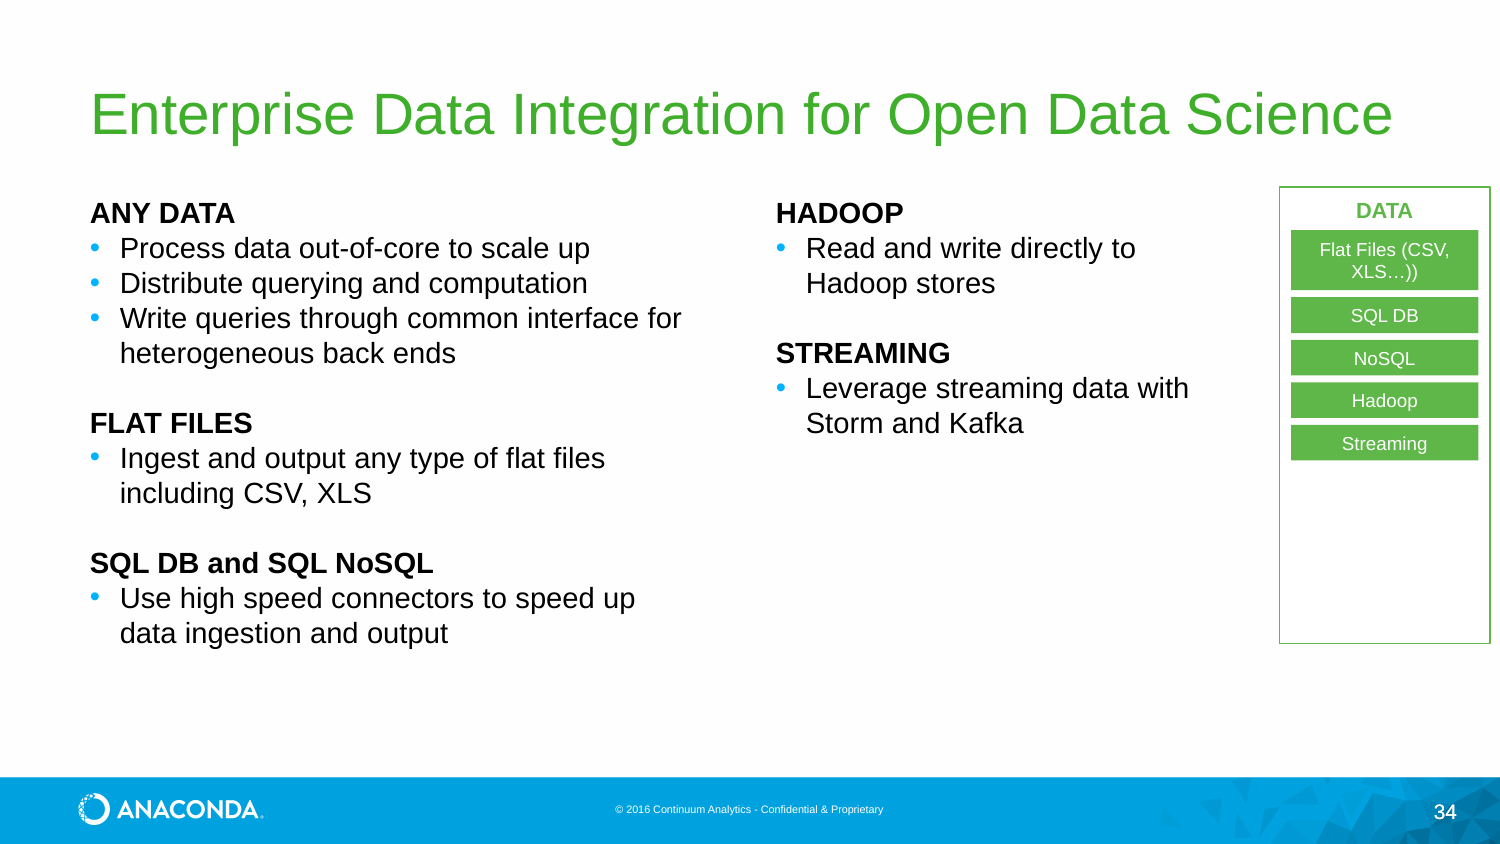

# Enterprise Data Integration for Open Data Science
ANY DATA
Process data out-of-core to scale up
Distribute querying and computation
Write queries through common interface for heterogeneous back ends

FLAT FILES
Ingest and output any type of flat files including CSV, XLS

SQL DB and SQL NoSQL
Use high speed connectors to speed up data ingestion and output
HADOOP
Read and write directly to Hadoop stores

STREAMING
Leverage streaming data with Storm and Kafka

DATA
Flat Files (CSV, XLS…))
SQL DB
NoSQL
Hadoop
Streaming